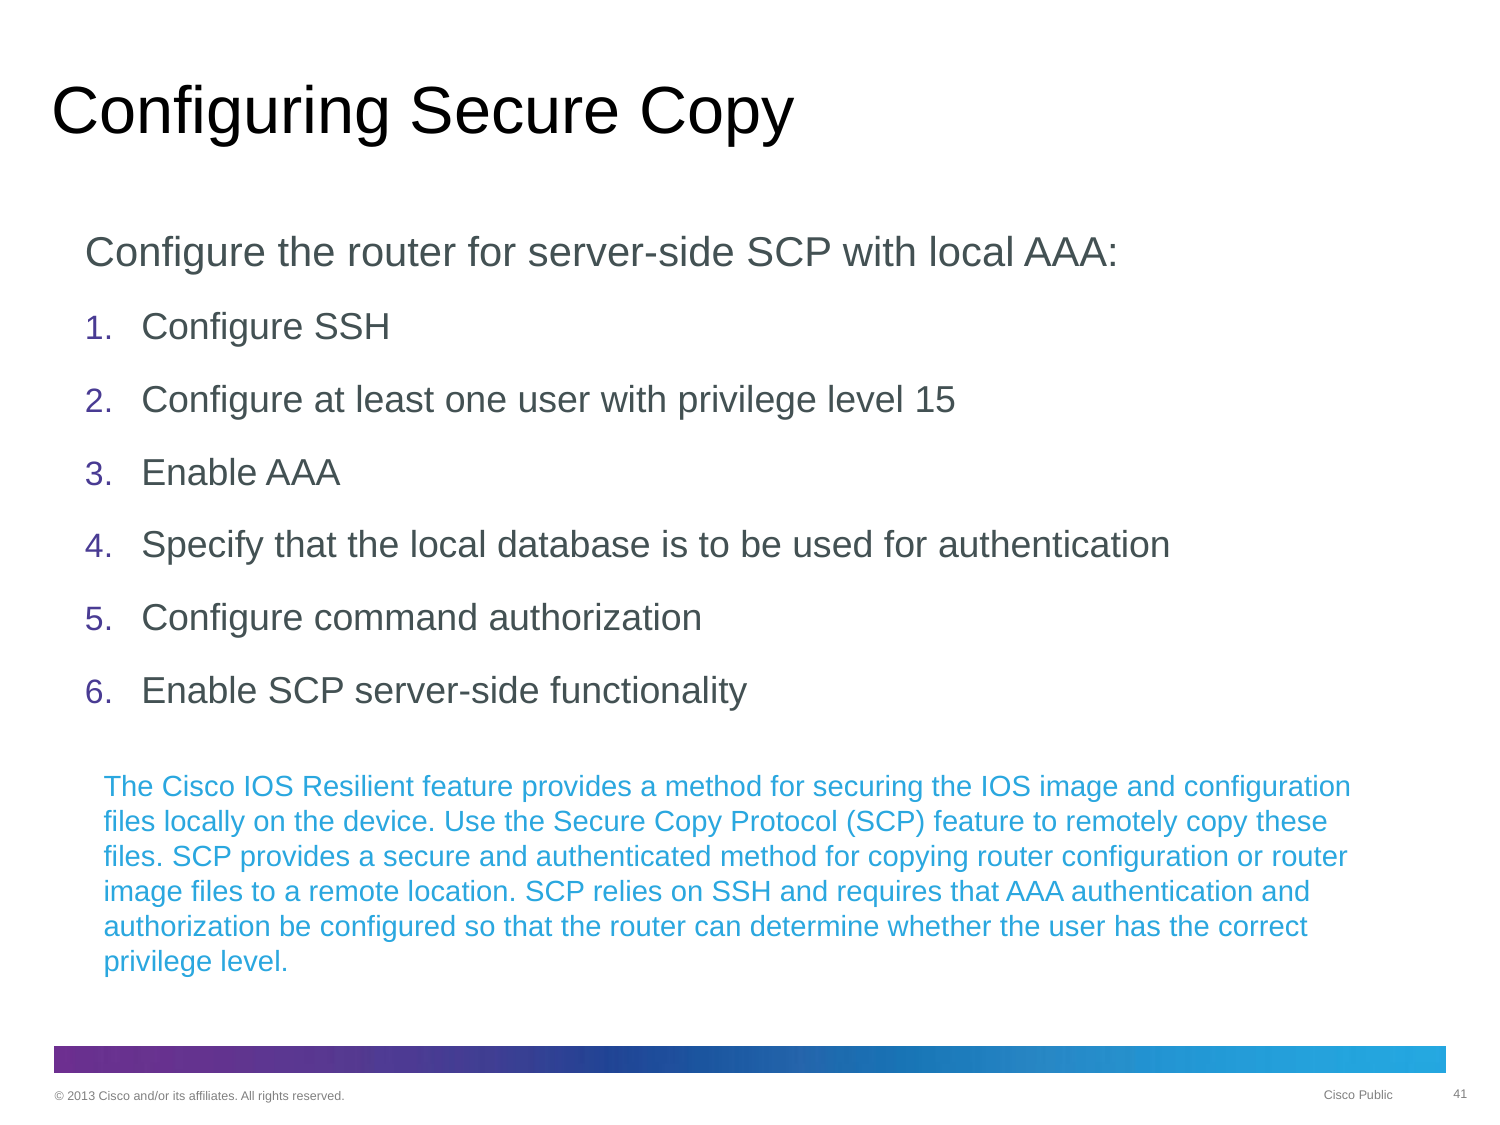

# Configuring Secure Copy
Configure the router for server-side SCP with local AAA:
Configure SSH
Configure at least one user with privilege level 15
Enable AAA
Specify that the local database is to be used for authentication
Configure command authorization
Enable SCP server-side functionality
The Cisco IOS Resilient feature provides a method for securing the IOS image and configuration files locally on the device. Use the Secure Copy Protocol (SCP) feature to remotely copy these files. SCP provides a secure and authenticated method for copying router configuration or router image files to a remote location. SCP relies on SSH and requires that AAA authentication and authorization be configured so that the router can determine whether the user has the correct privilege level.